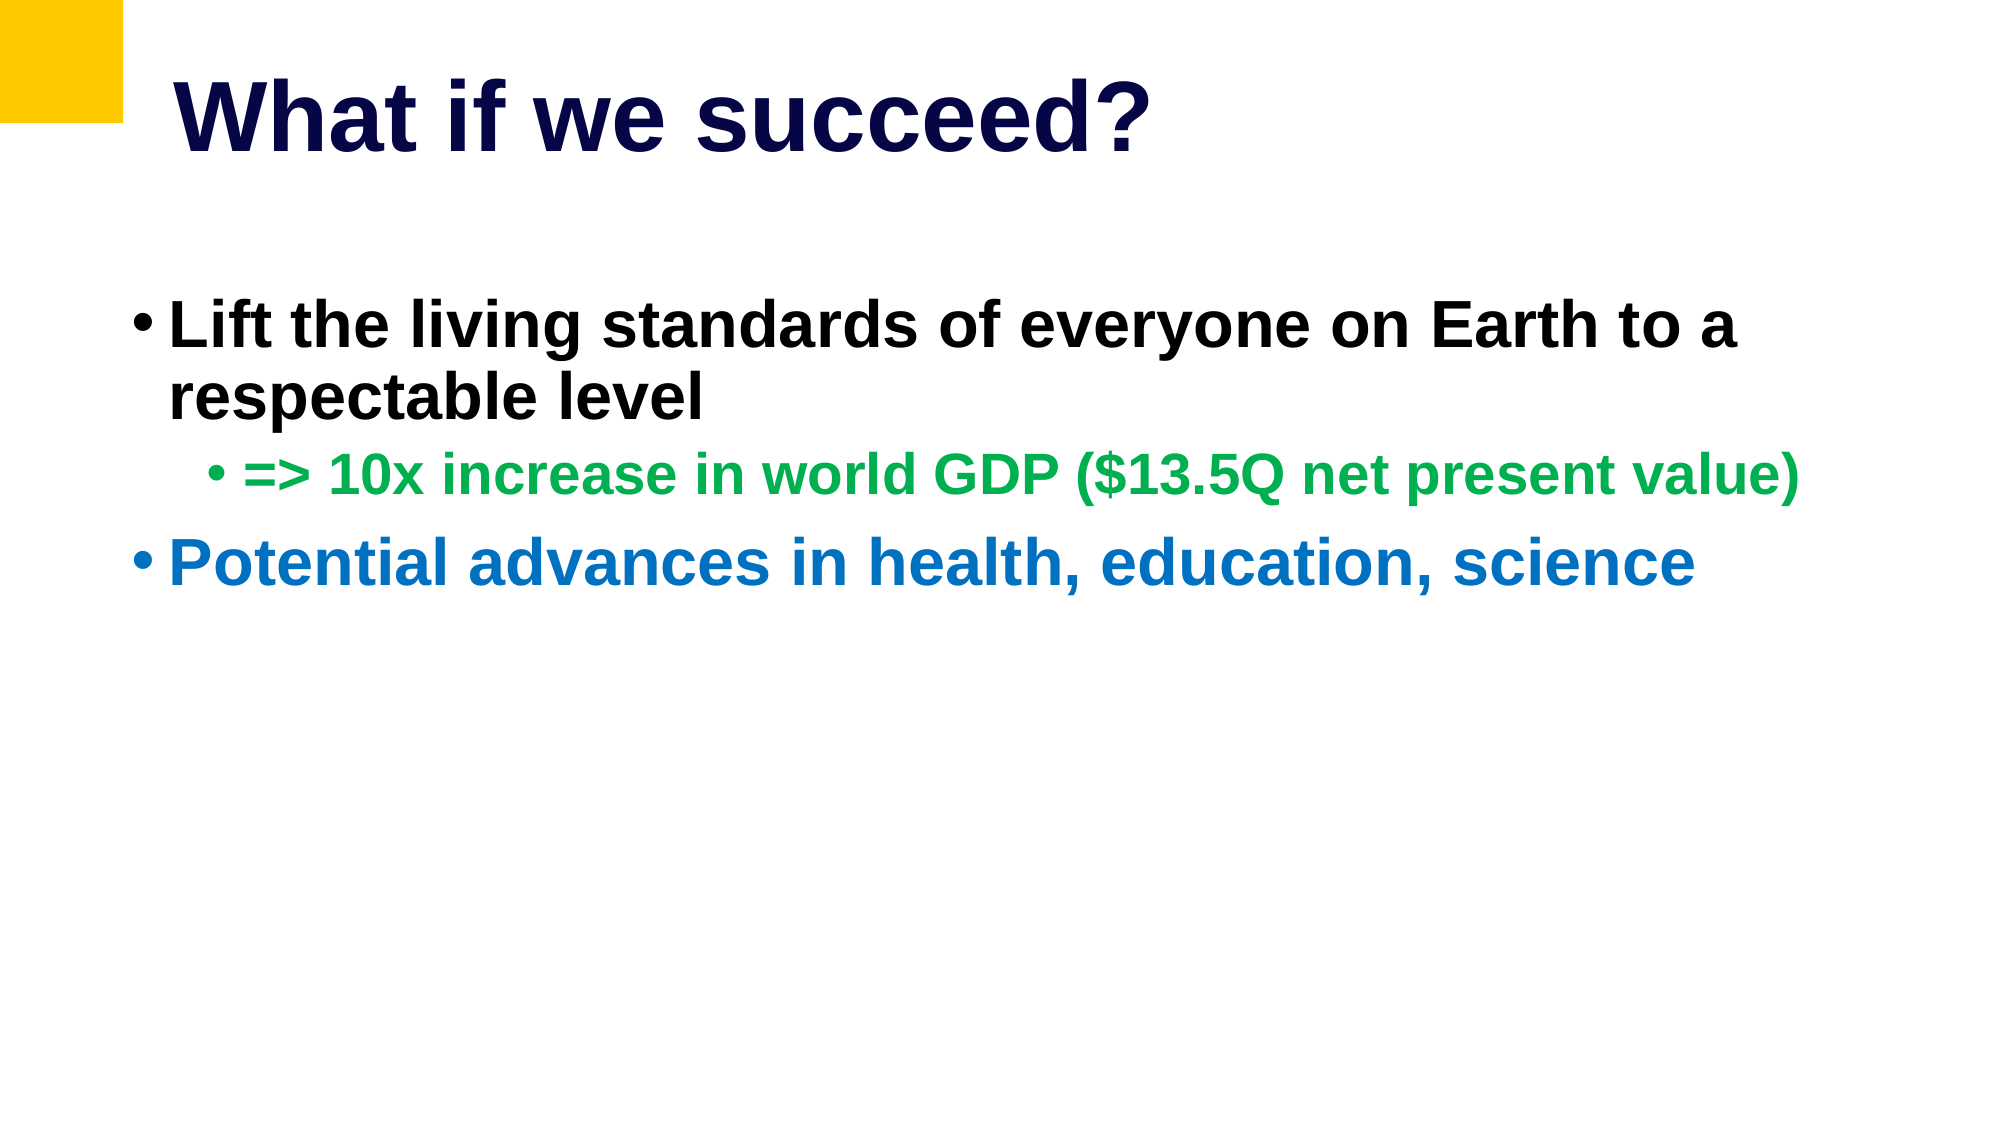

# What if we succeed?
Lift the living standards of everyone on Earth to a respectable level
=> 10x increase in world GDP ($13.5Q net present value)
Potential advances in health, education, science